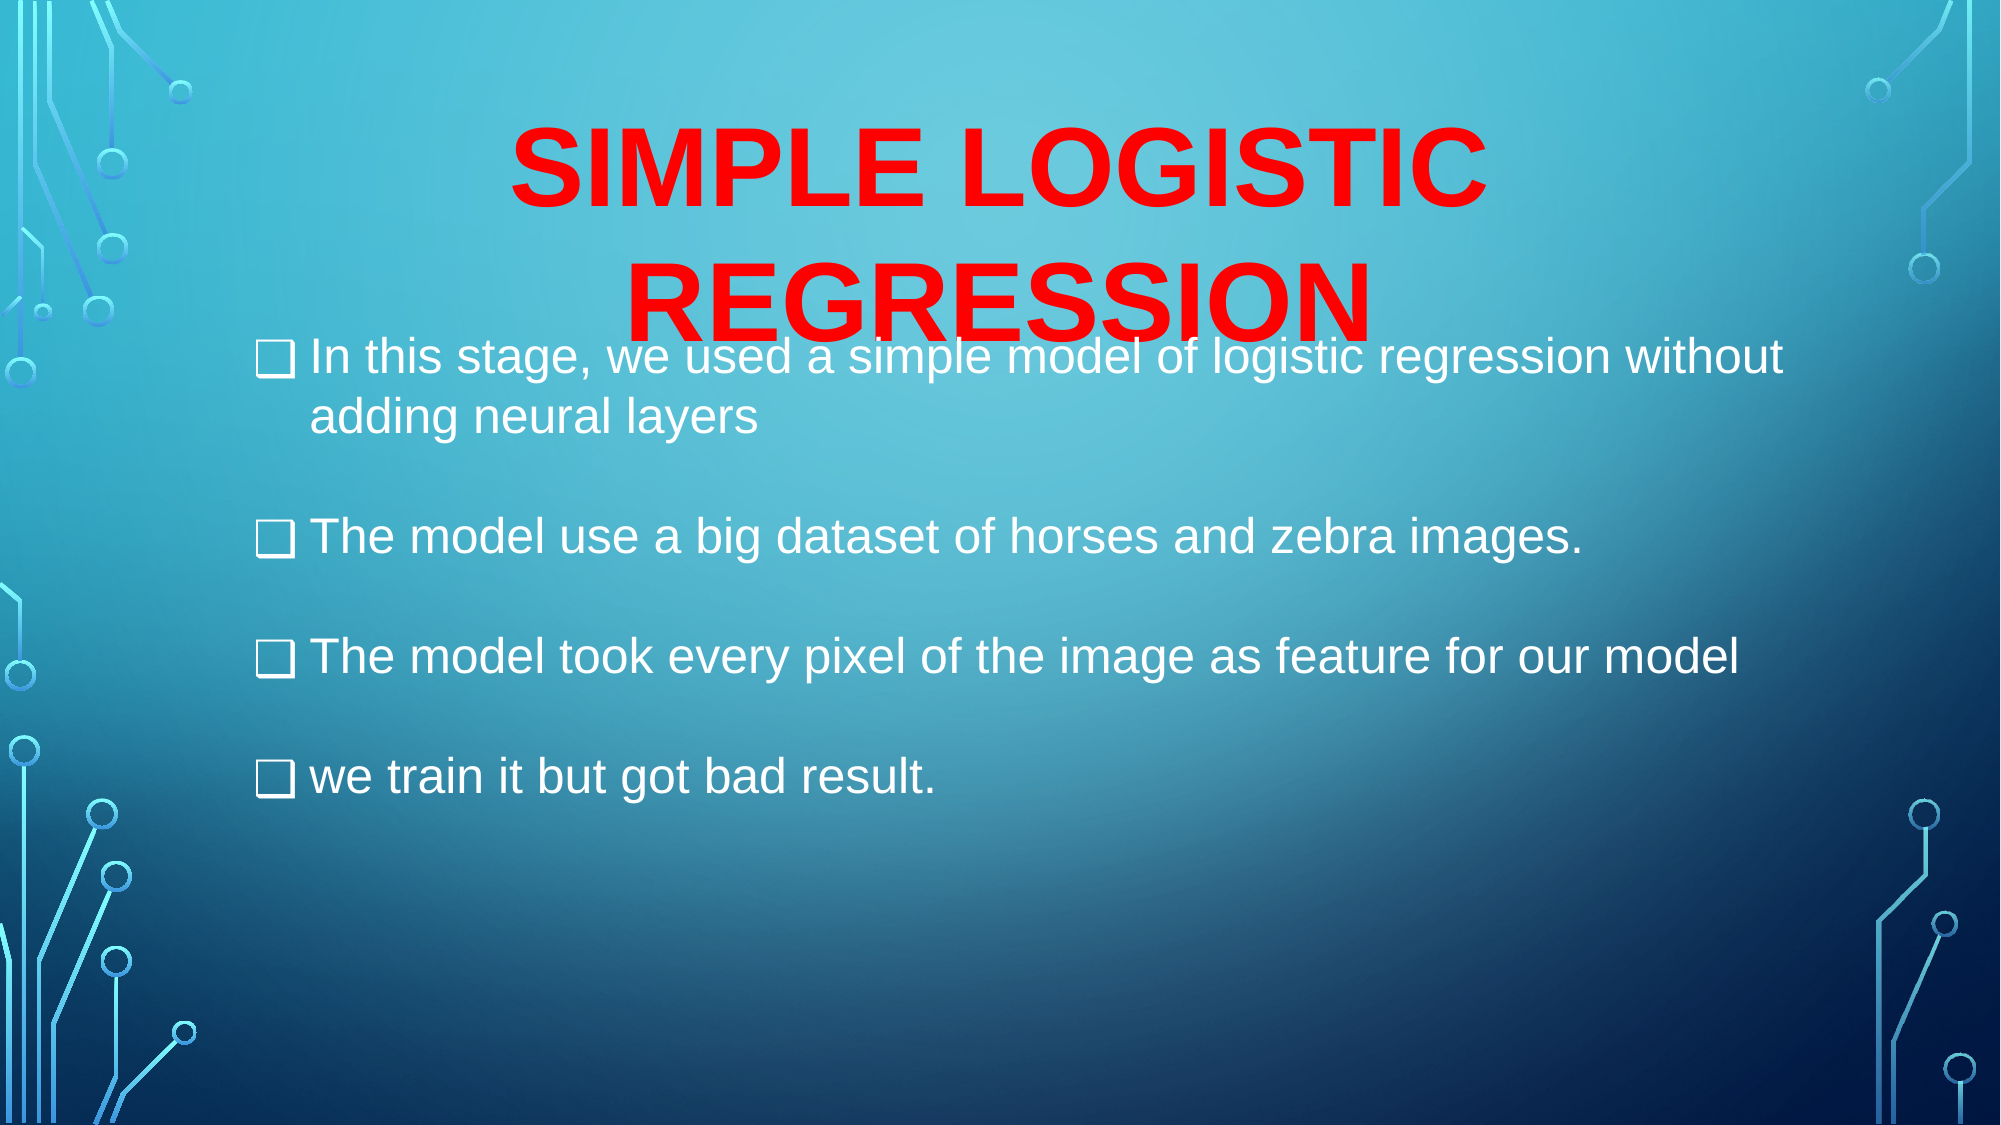

SIMPLE LOGISTIC REGRESSION

In this stage, we used a simple model of logistic regression without adding neural layers

The model use a big dataset of horses and zebra images.

The model took every pixel of the image as feature for our model

we train it but got bad result.